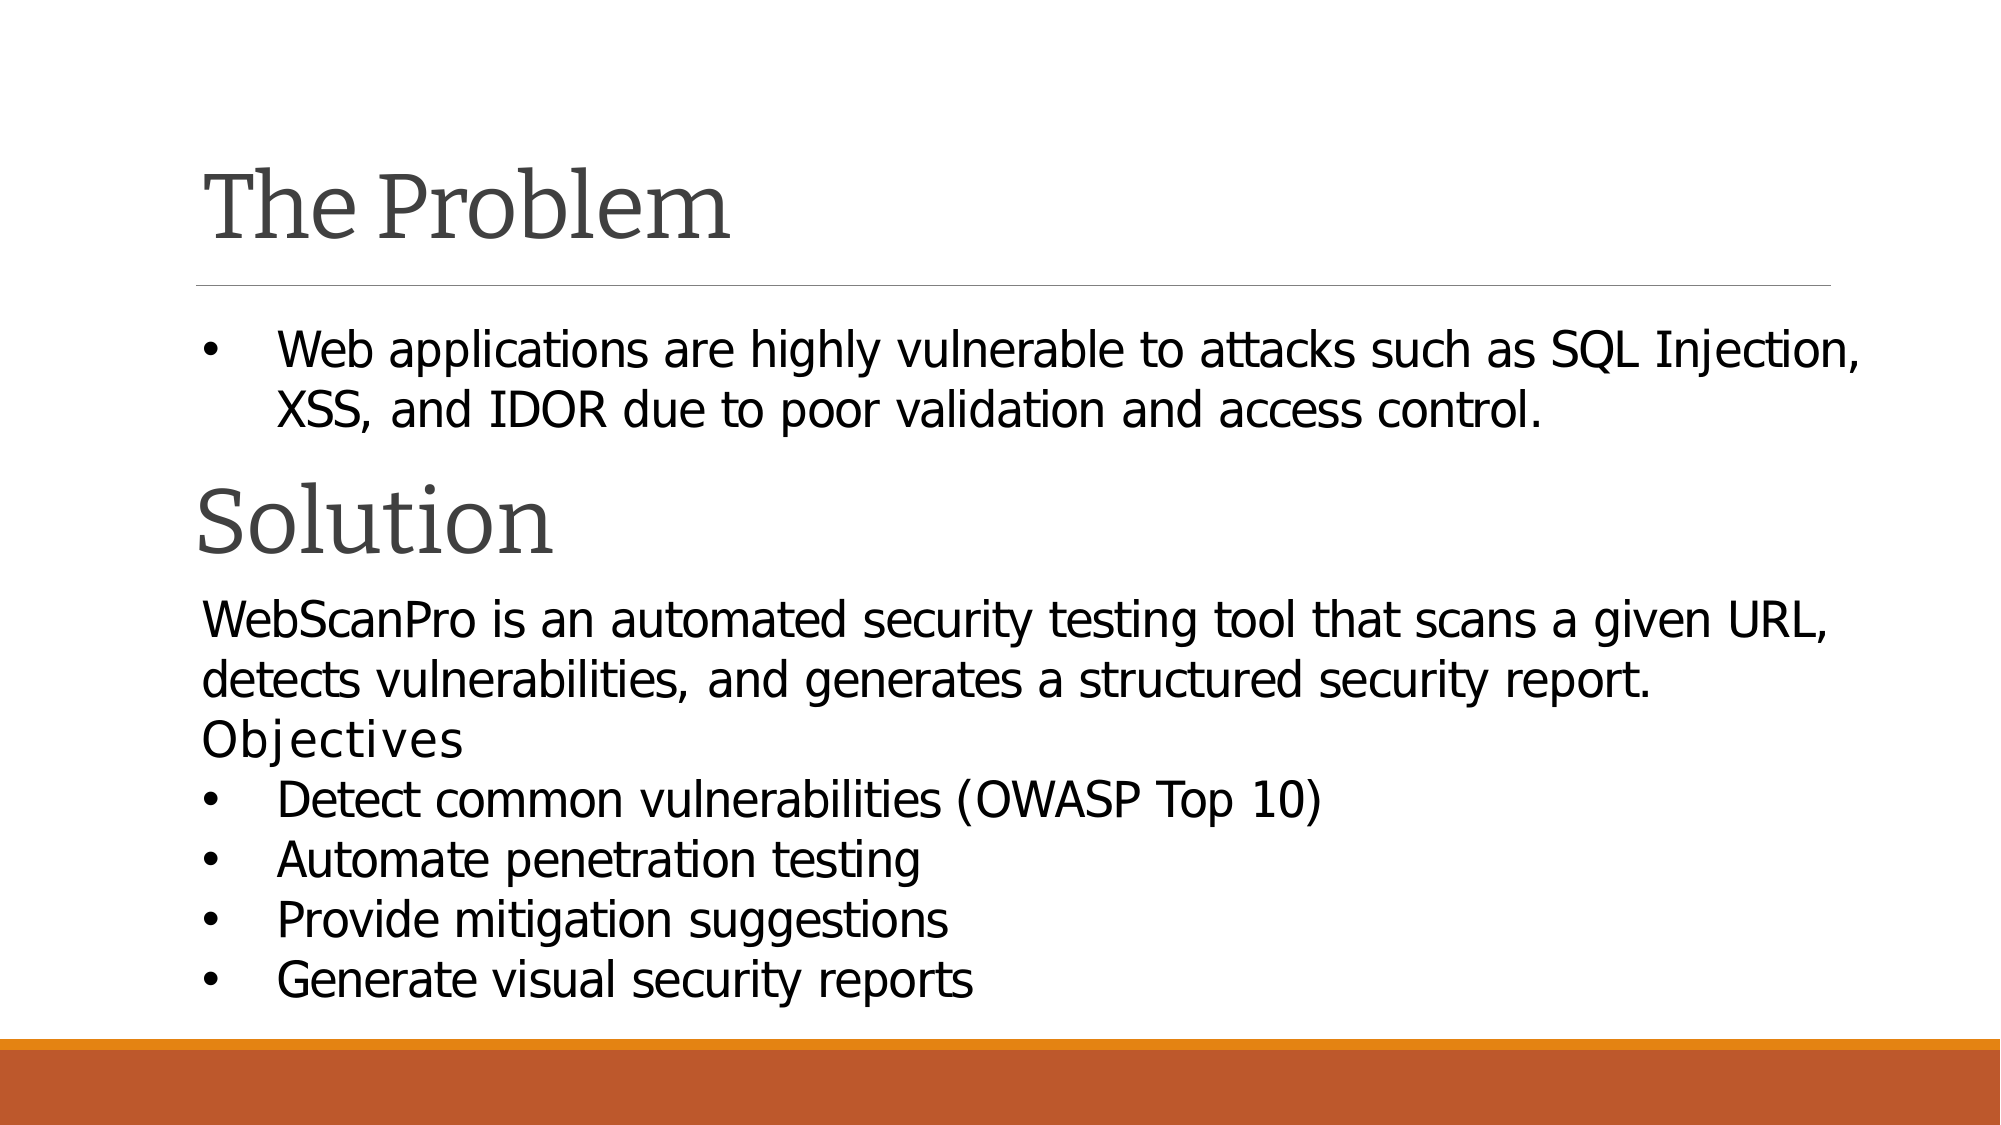

# The Problem
Web applications are highly vulnerable to attacks such as SQL Injection, XSS, and IDOR due to poor validation and access control.
Solution
WebScanPro is an automated security testing tool that scans a given URL, detects vulnerabilities, and generates a structured security report.
Objectives
Detect common vulnerabilities (OWASP Top 10)
Automate penetration testing
Provide mitigation suggestions
Generate visual security reports